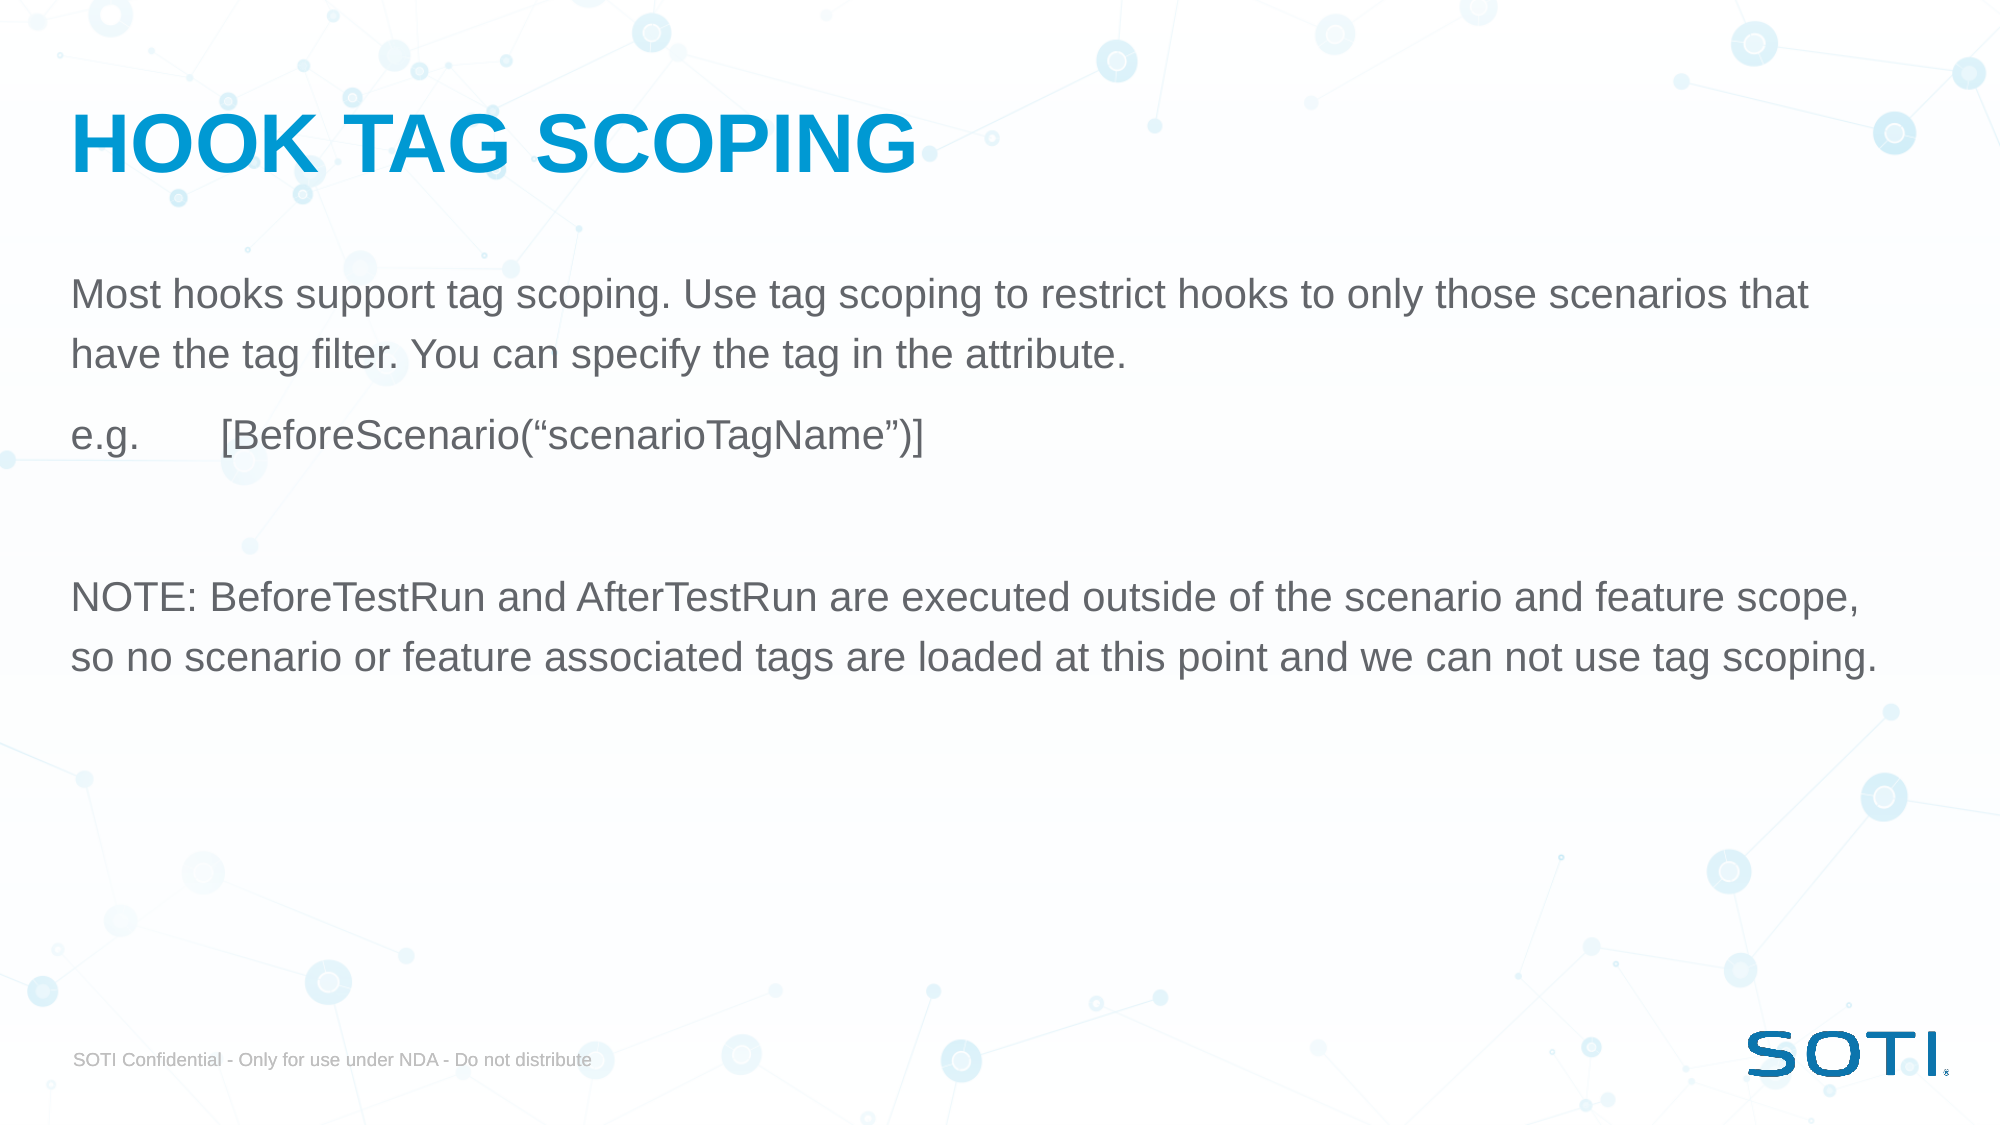

# Hook Tag Scoping
Most hooks support tag scoping. Use tag scoping to restrict hooks to only those scenarios that have the tag filter. You can specify the tag in the attribute.
e.g.	[BeforeScenario(“scenarioTagName”)]

NOTE: BeforeTestRun and AfterTestRun are executed outside of the scenario and feature scope, so no scenario or feature associated tags are loaded at this point and we can not use tag scoping.